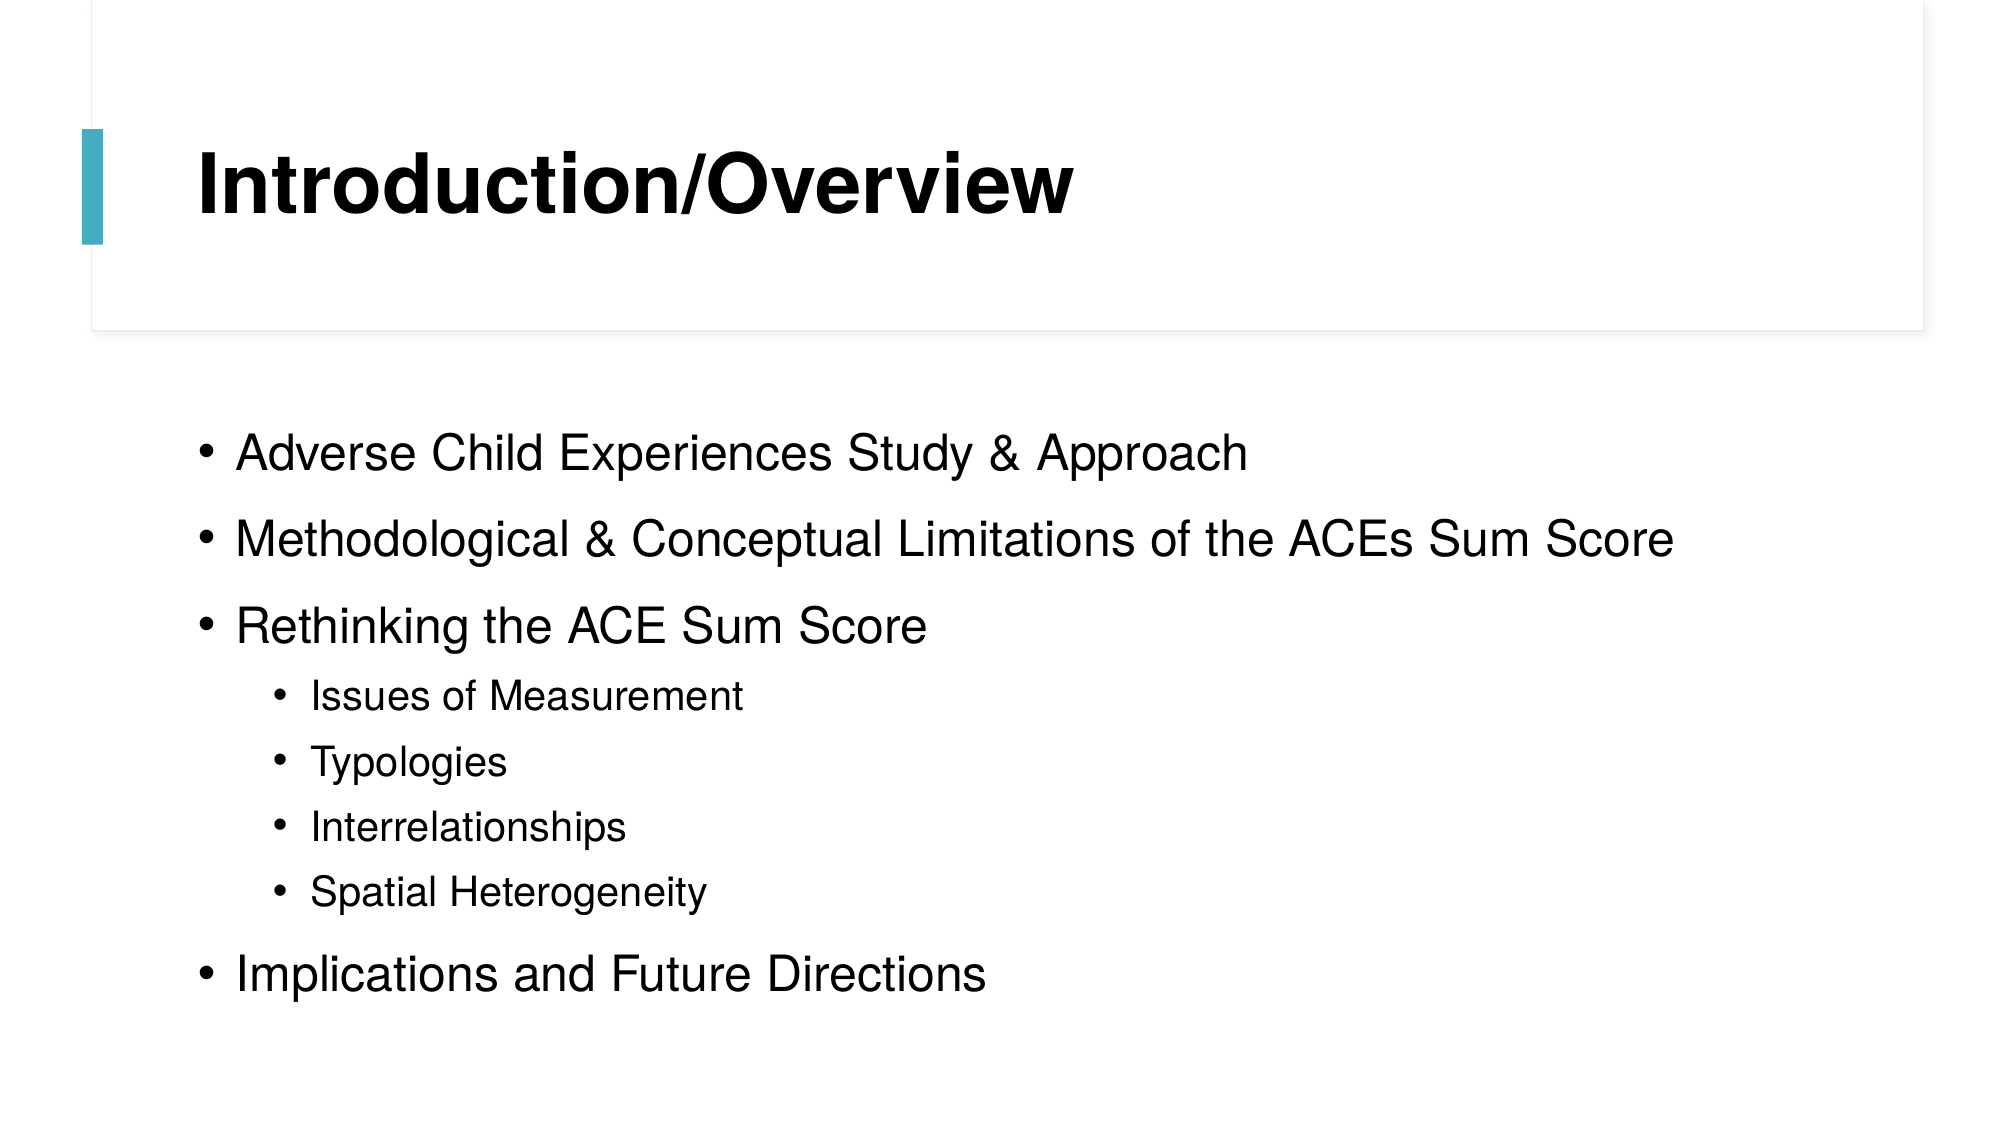

# Introduction/Overview
Adverse Child Experiences Study & Approach
Methodological & Conceptual Limitations of the ACEs Sum Score
Rethinking the ACE Sum Score
Issues of Measurement
Typologies
Interrelationships
Spatial Heterogeneity
Implications and Future Directions